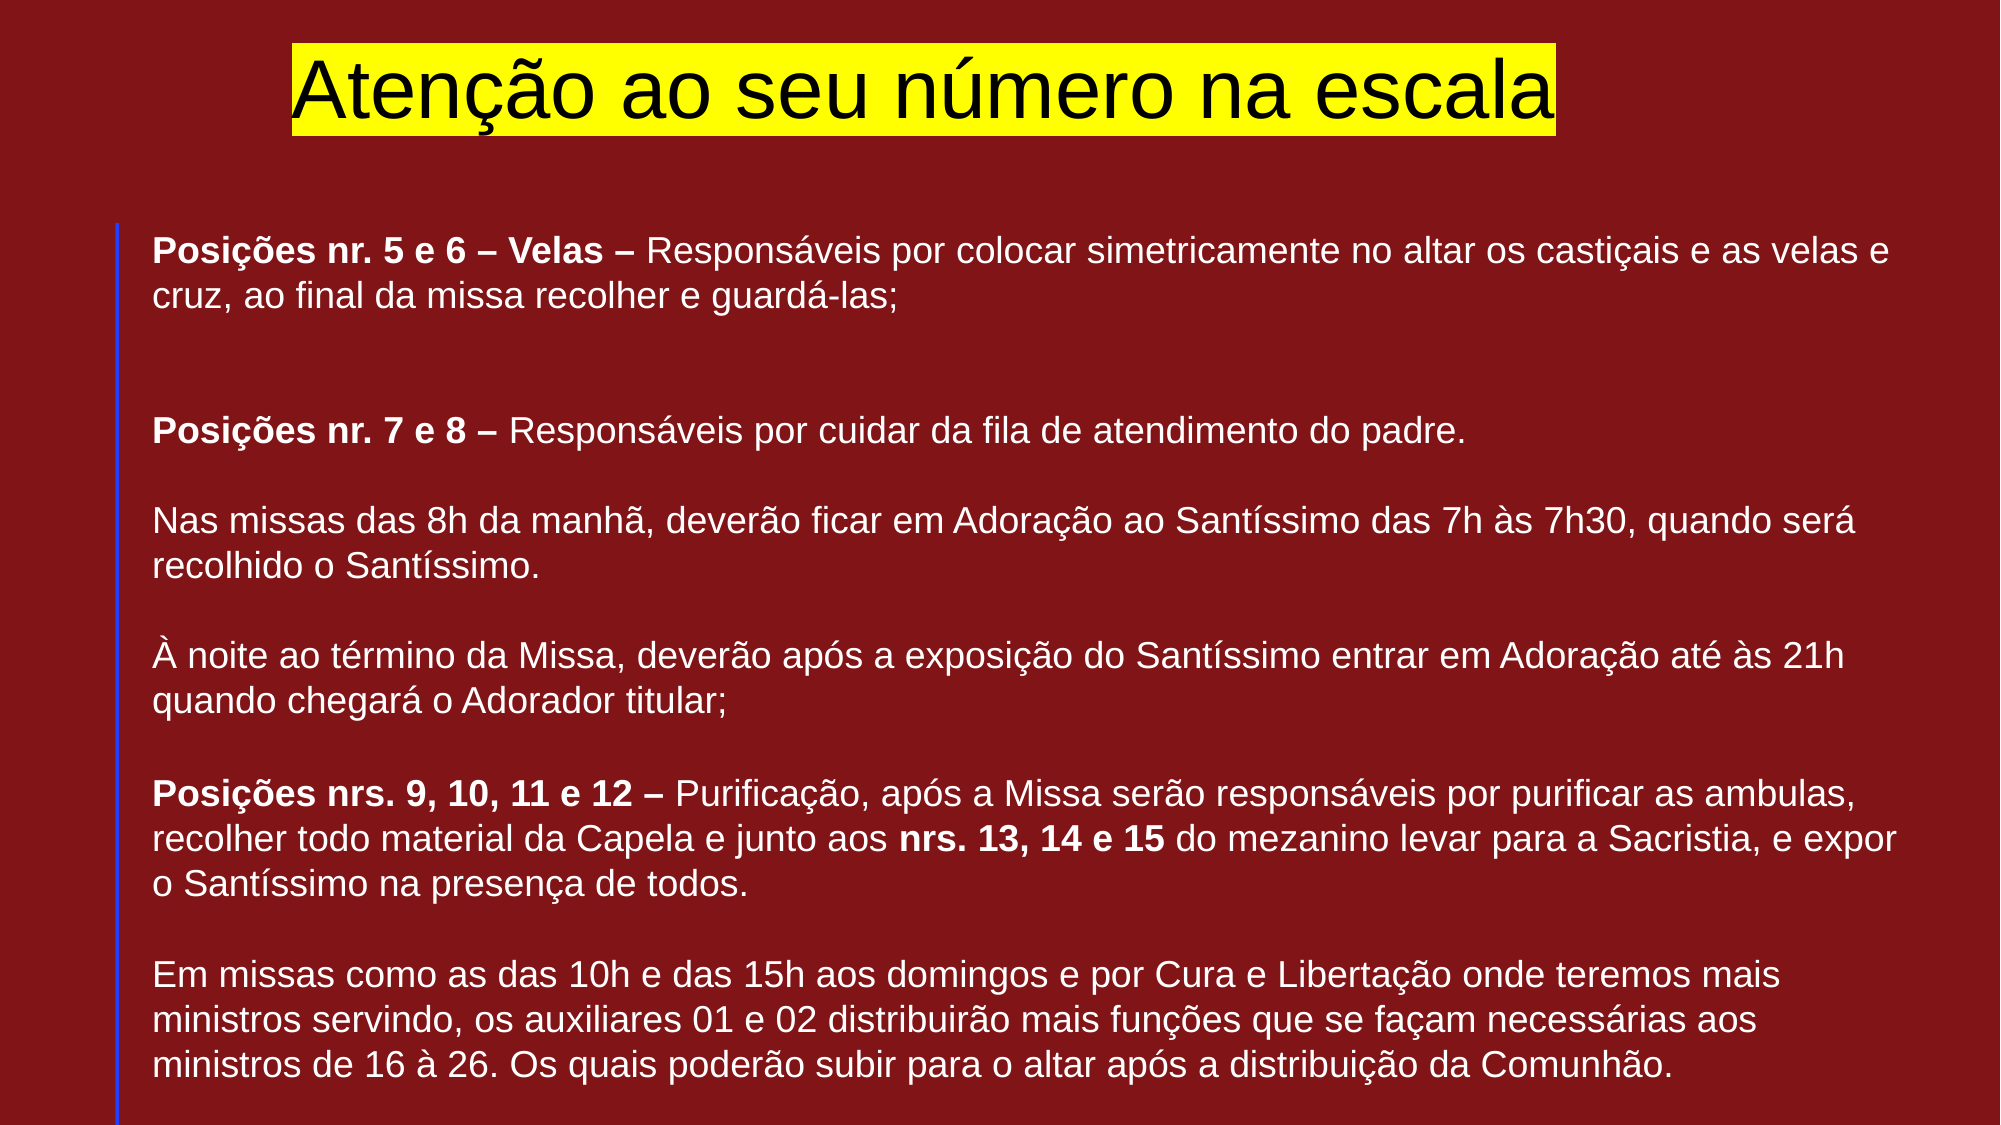

# Atenção ao seu número na escala
Posições nr. 5 e 6 – Velas – Responsáveis por colocar simetricamente no altar os castiçais e as velas e cruz, ao final da missa recolher e guardá-las;

Posições nr. 7 e 8 – Responsáveis por cuidar da fila de atendimento do padre.

Nas missas das 8h da manhã, deverão ficar em Adoração ao Santíssimo das 7h às 7h30, quando será recolhido o Santíssimo.

À noite ao término da Missa, deverão após a exposição do Santíssimo entrar em Adoração até às 21h quando chegará o Adorador titular;
Posições nrs. 9, 10, 11 e 12 – Purificação, após a Missa serão responsáveis por purificar as ambulas, recolher todo material da Capela e junto aos nrs. 13, 14 e 15 do mezanino levar para a Sacristia, e expor o Santíssimo na presença de todos.
Em missas como as das 10h e das 15h aos domingos e por Cura e Libertação onde teremos mais ministros servindo, os auxiliares 01 e 02 distribuirão mais funções que se façam necessárias aos ministros de 16 à 26. Os quais poderão subir para o altar após a distribuição da Comunhão.